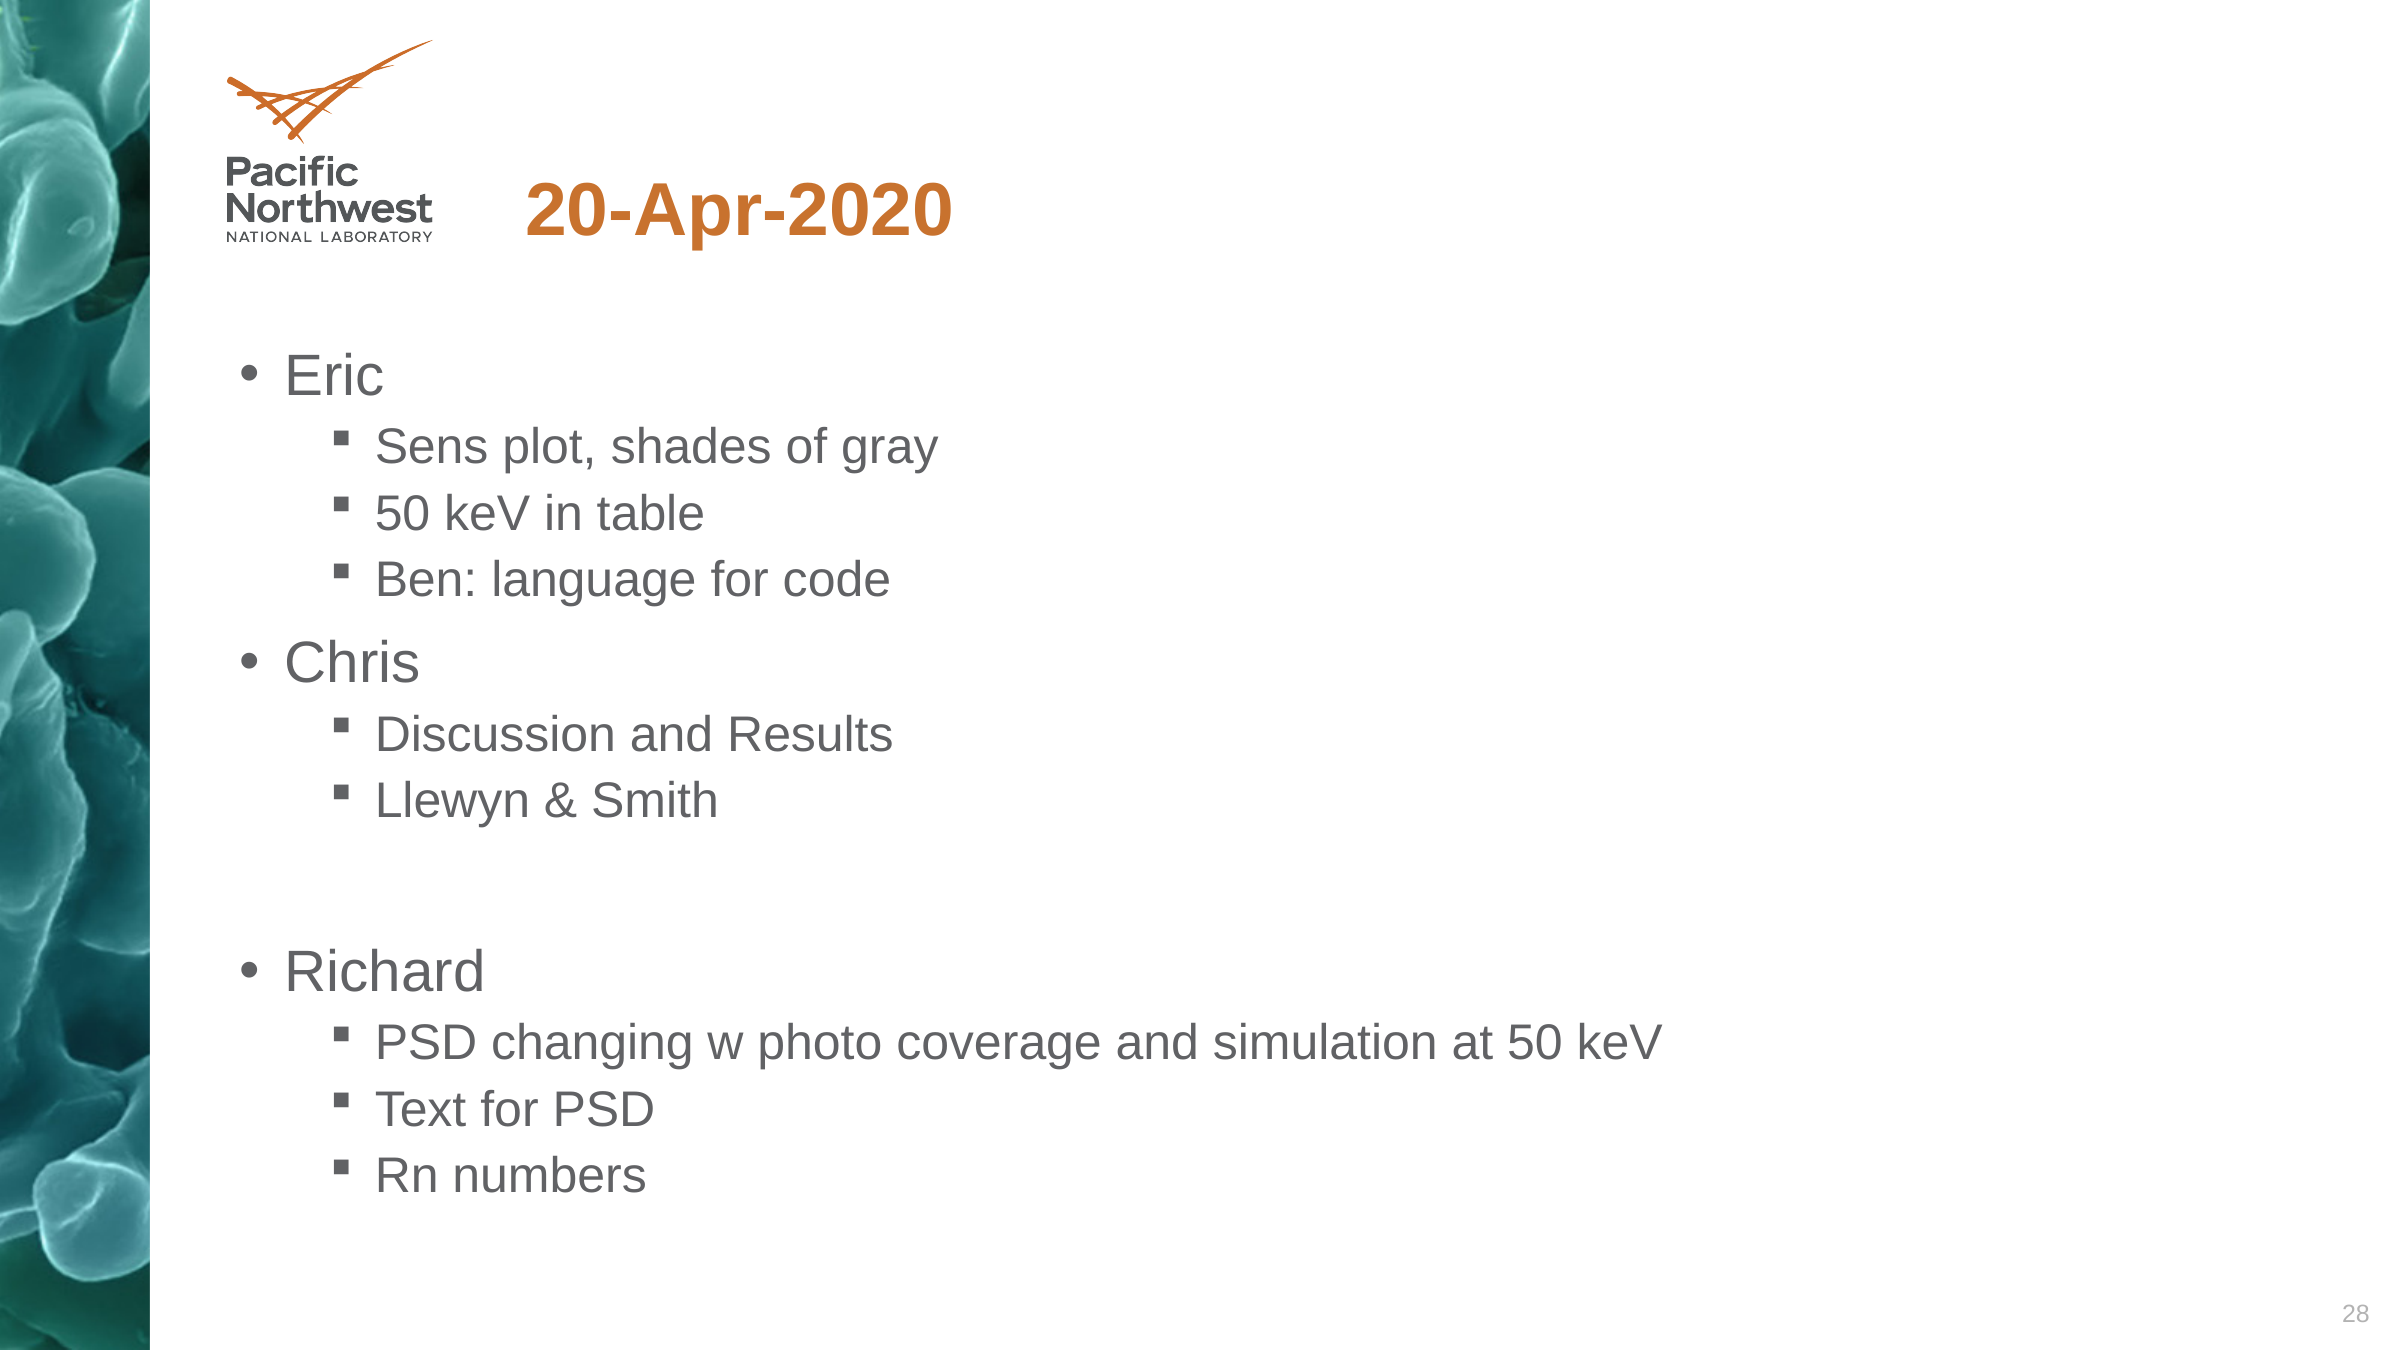

# 20-Apr-2020
Eric
Sens plot, shades of gray
50 keV in table
Ben: language for code
Chris
Discussion and Results
Llewyn & Smith

Richard
PSD changing w photo coverage and simulation at 50 keV
Text for PSD
Rn numbers
28